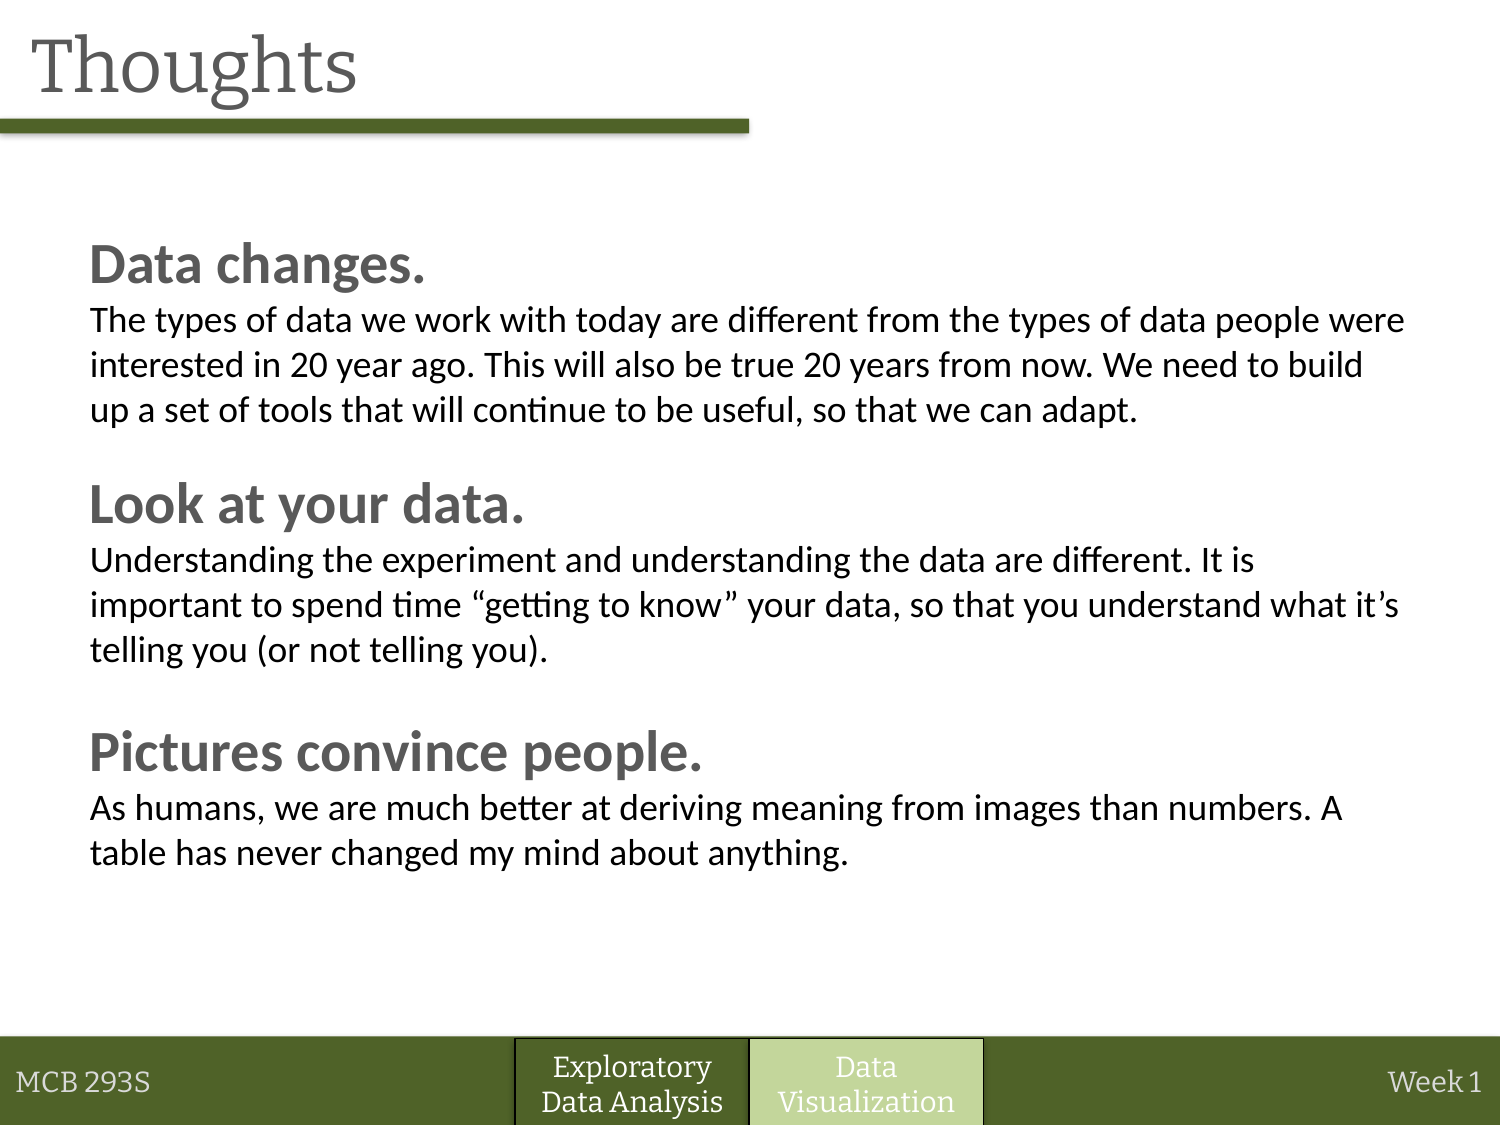

# Thoughts

Data changes.
The types of data we work with today are different from the types of data people were interested in 20 year ago. This will also be true 20 years from now. We need to build up a set of tools that will continue to be useful, so that we can adapt.
Look at your data.
Understanding the experiment and understanding the data are different. It is important to spend time “getting to know” your data, so that you understand what it’s telling you (or not telling you).
Pictures convince people.
As humans, we are much better at deriving meaning from images than numbers. A table has never changed my mind about anything.

Exploratory
Data Analysis
Data Visualization
MCB 293S
Week 1